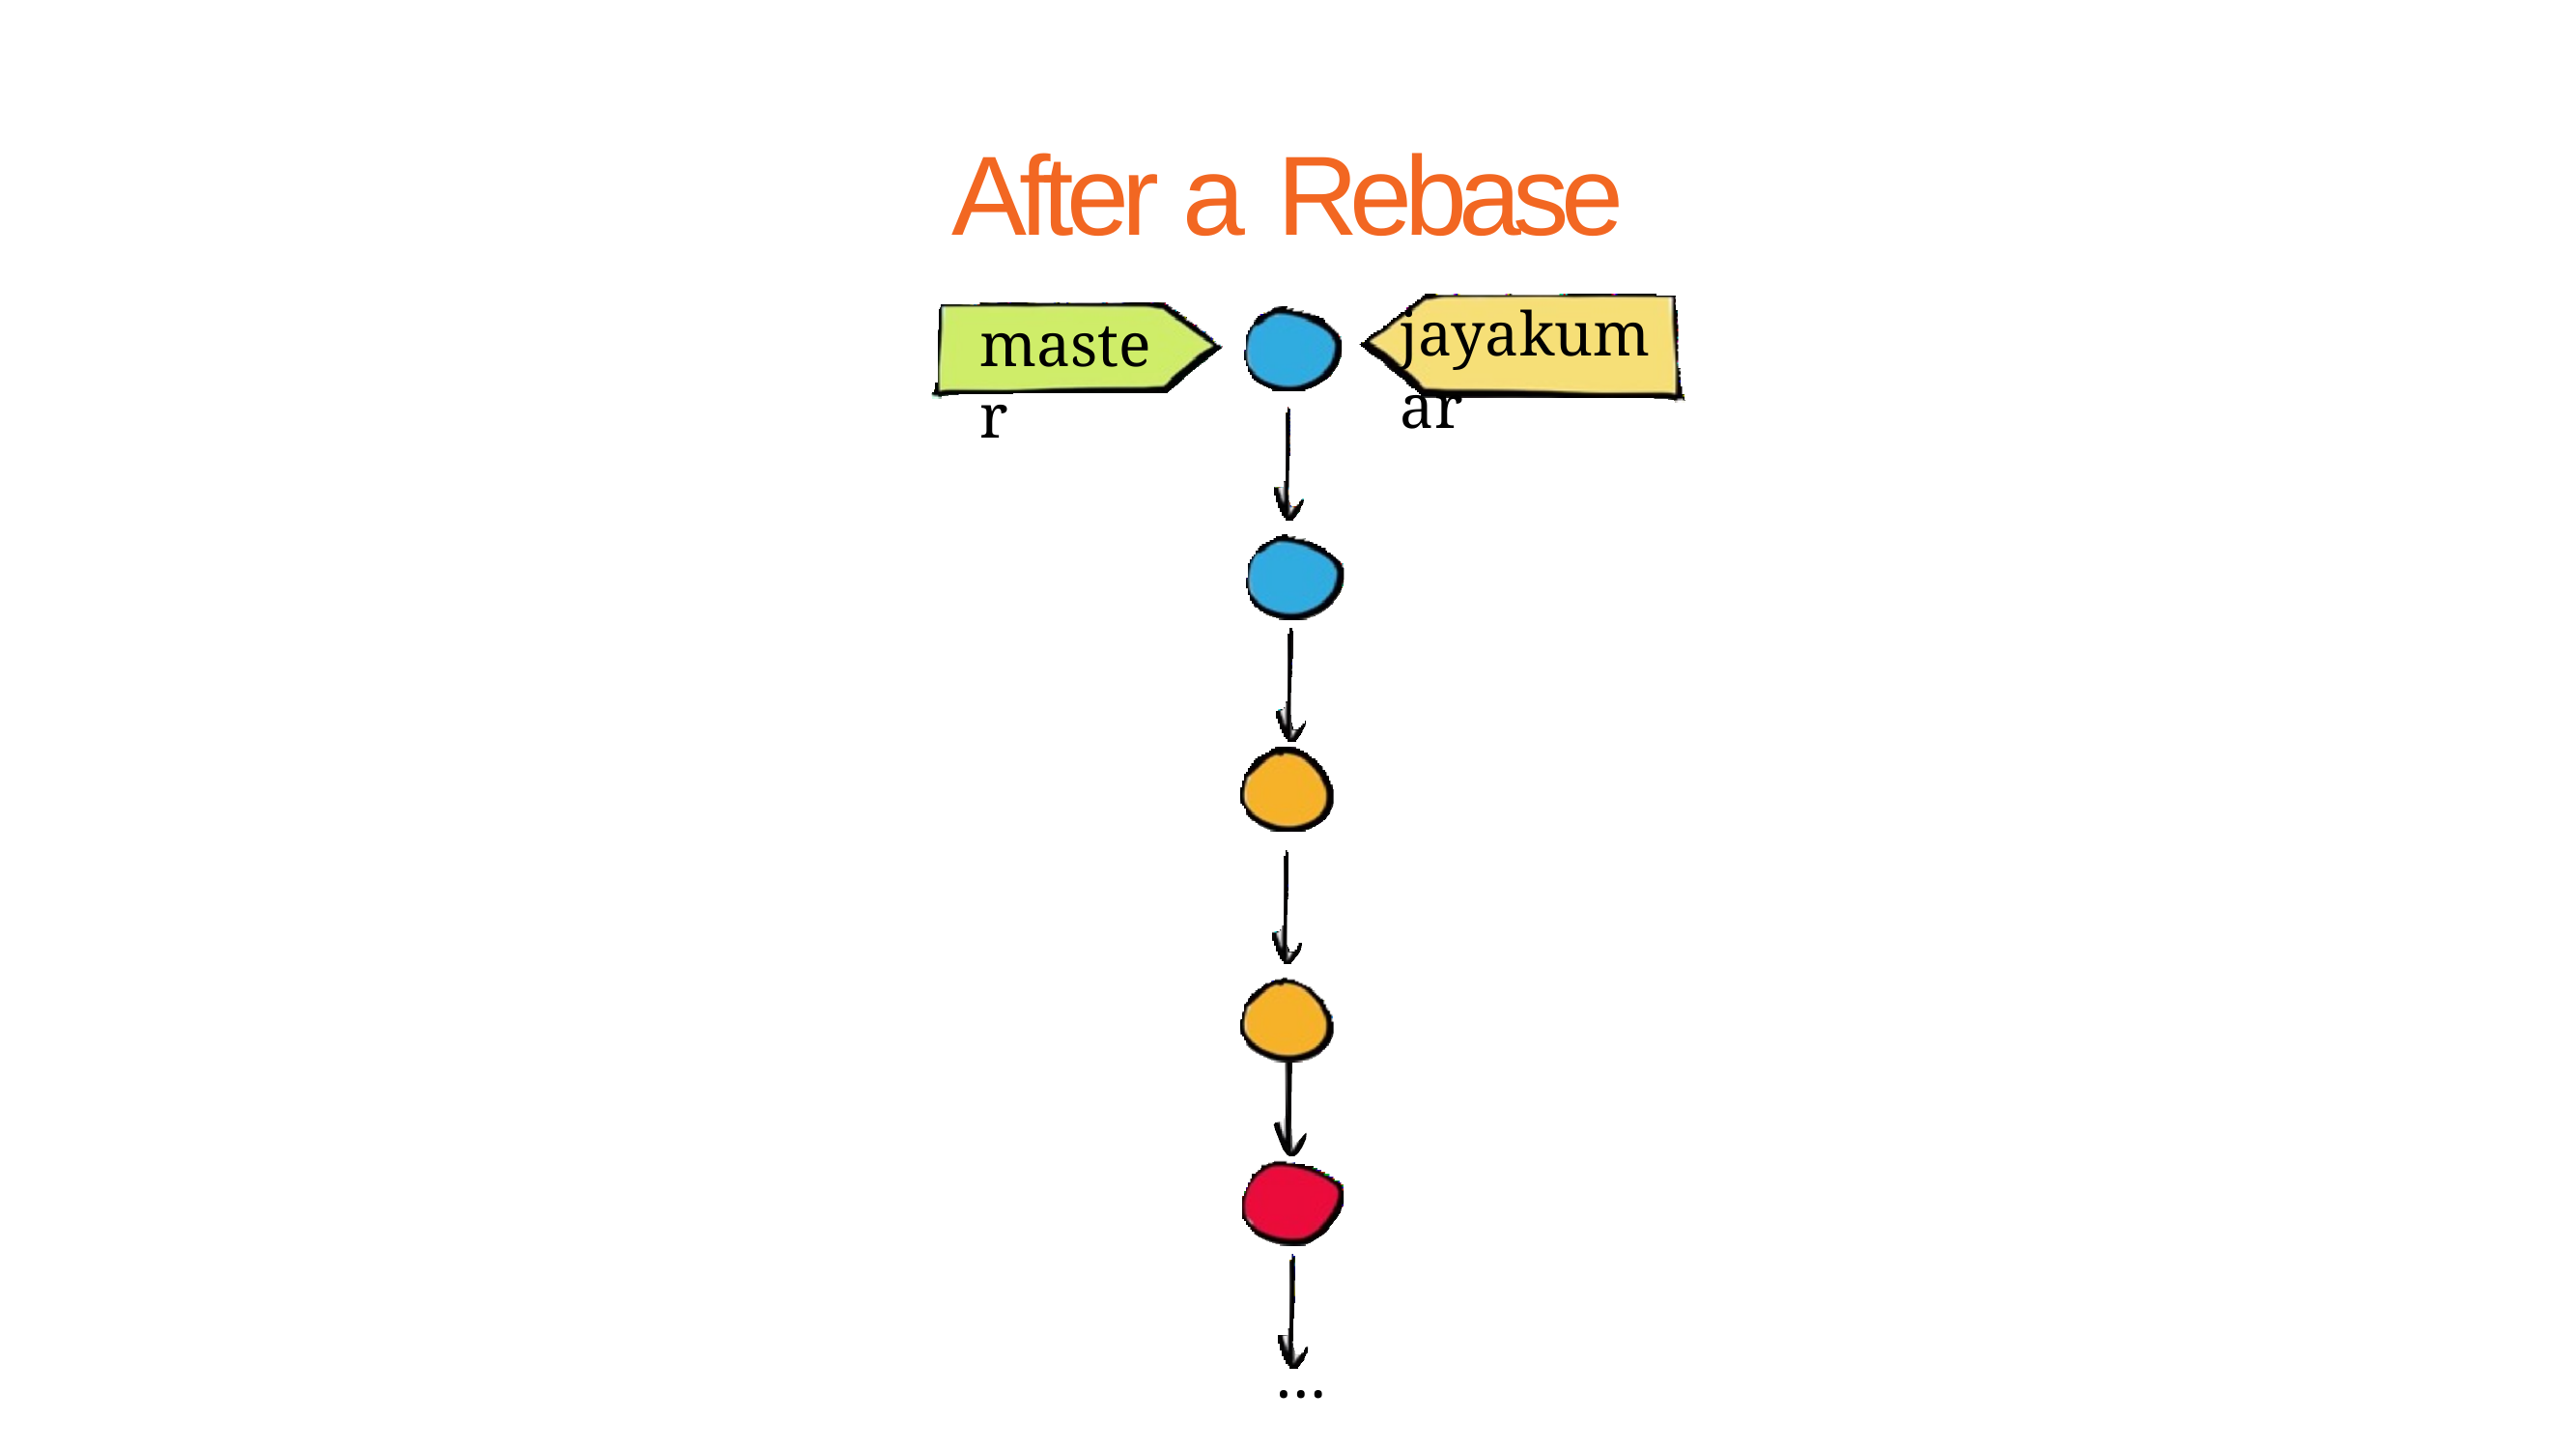

# After a Rebase
jayakumar

master

…